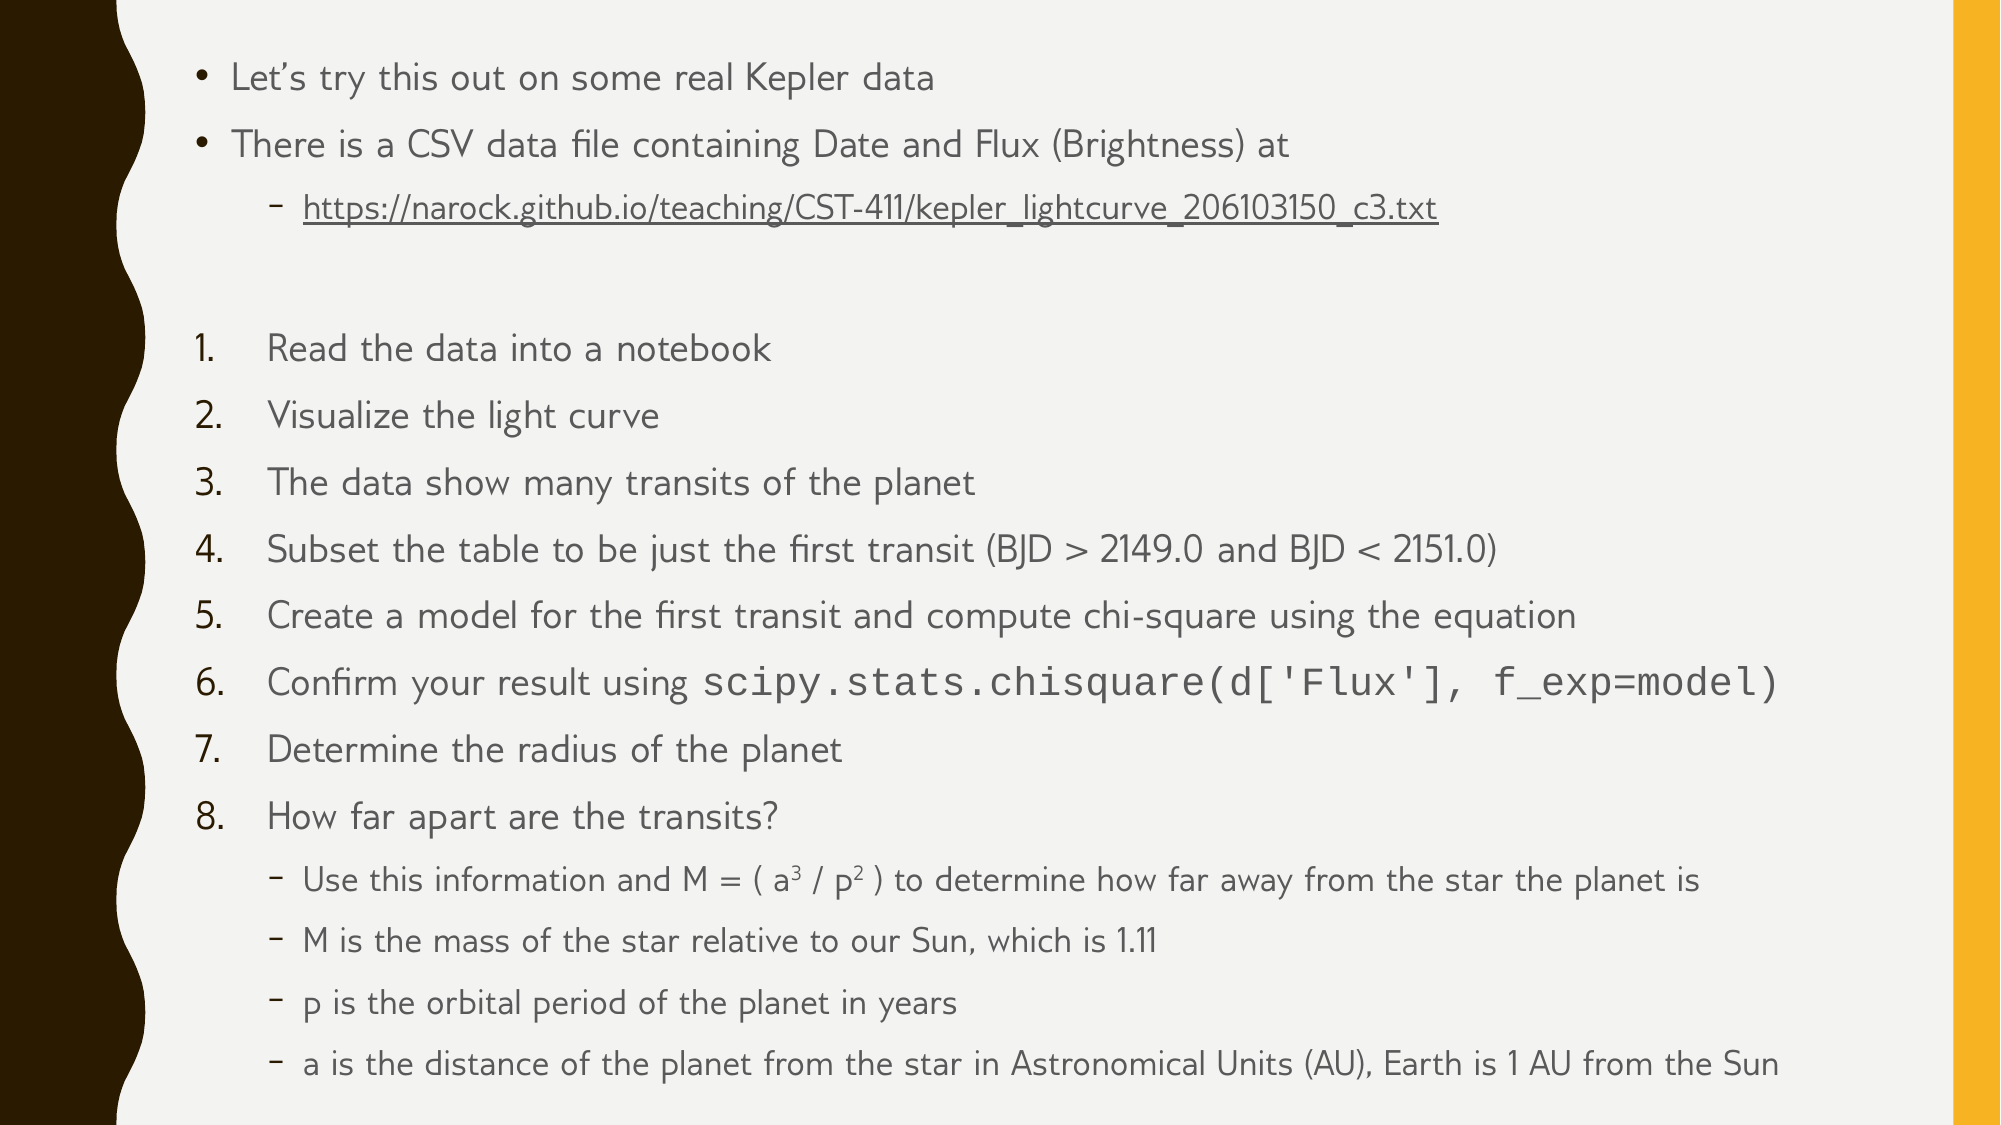

Let’s try this out on some real Kepler data
There is a CSV data file containing Date and Flux (Brightness) at
https://narock.github.io/teaching/CST-411/kepler_lightcurve_206103150_c3.txt

Read the data into a notebook
Visualize the light curve
The data show many transits of the planet
Subset the table to be just the first transit (BJD > 2149.0 and BJD < 2151.0)
Create a model for the first transit and compute chi-square using the equation
Confirm your result using scipy.stats.chisquare(d['Flux'], f_exp=model)
Determine the radius of the planet
How far apart are the transits?
Use this information and M = ( a3 / p2 ) to determine how far away from the star the planet is
M is the mass of the star relative to our Sun, which is 1.11
p is the orbital period of the planet in years
a is the distance of the planet from the star in Astronomical Units (AU), Earth is 1 AU from the Sun